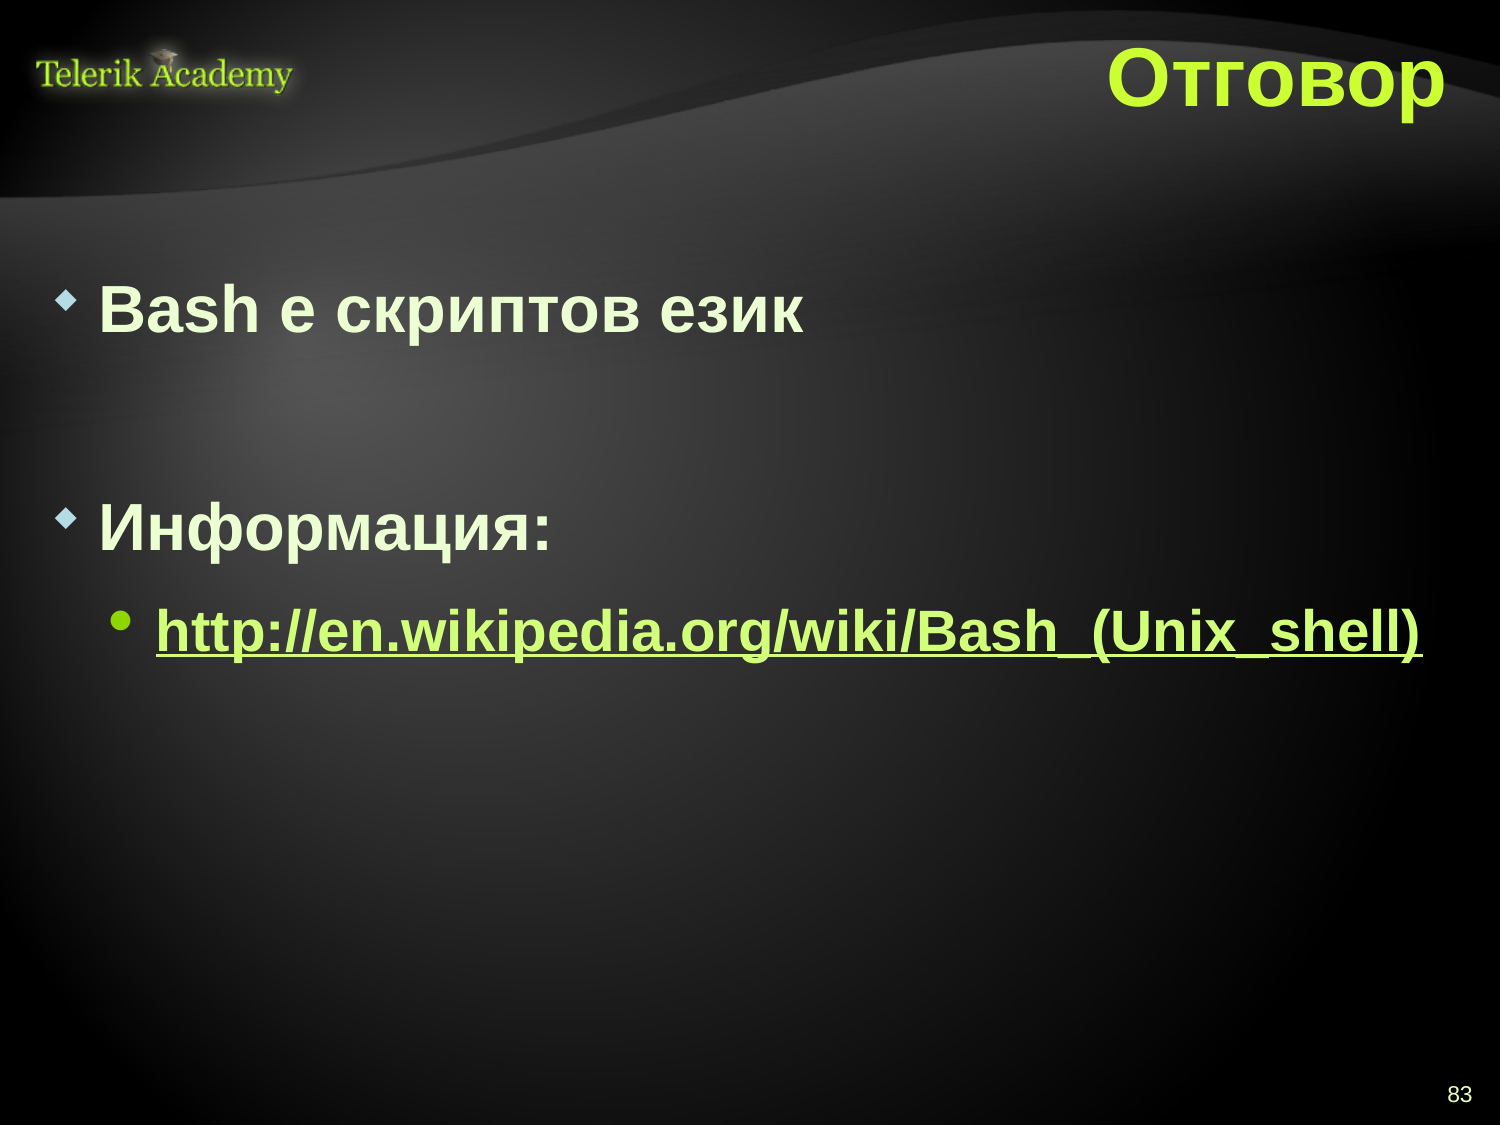

# Отговор

Bash е скриптов език

Информация:
http://en.wikipedia.org/wiki/Bash_(Unix_shell)

83